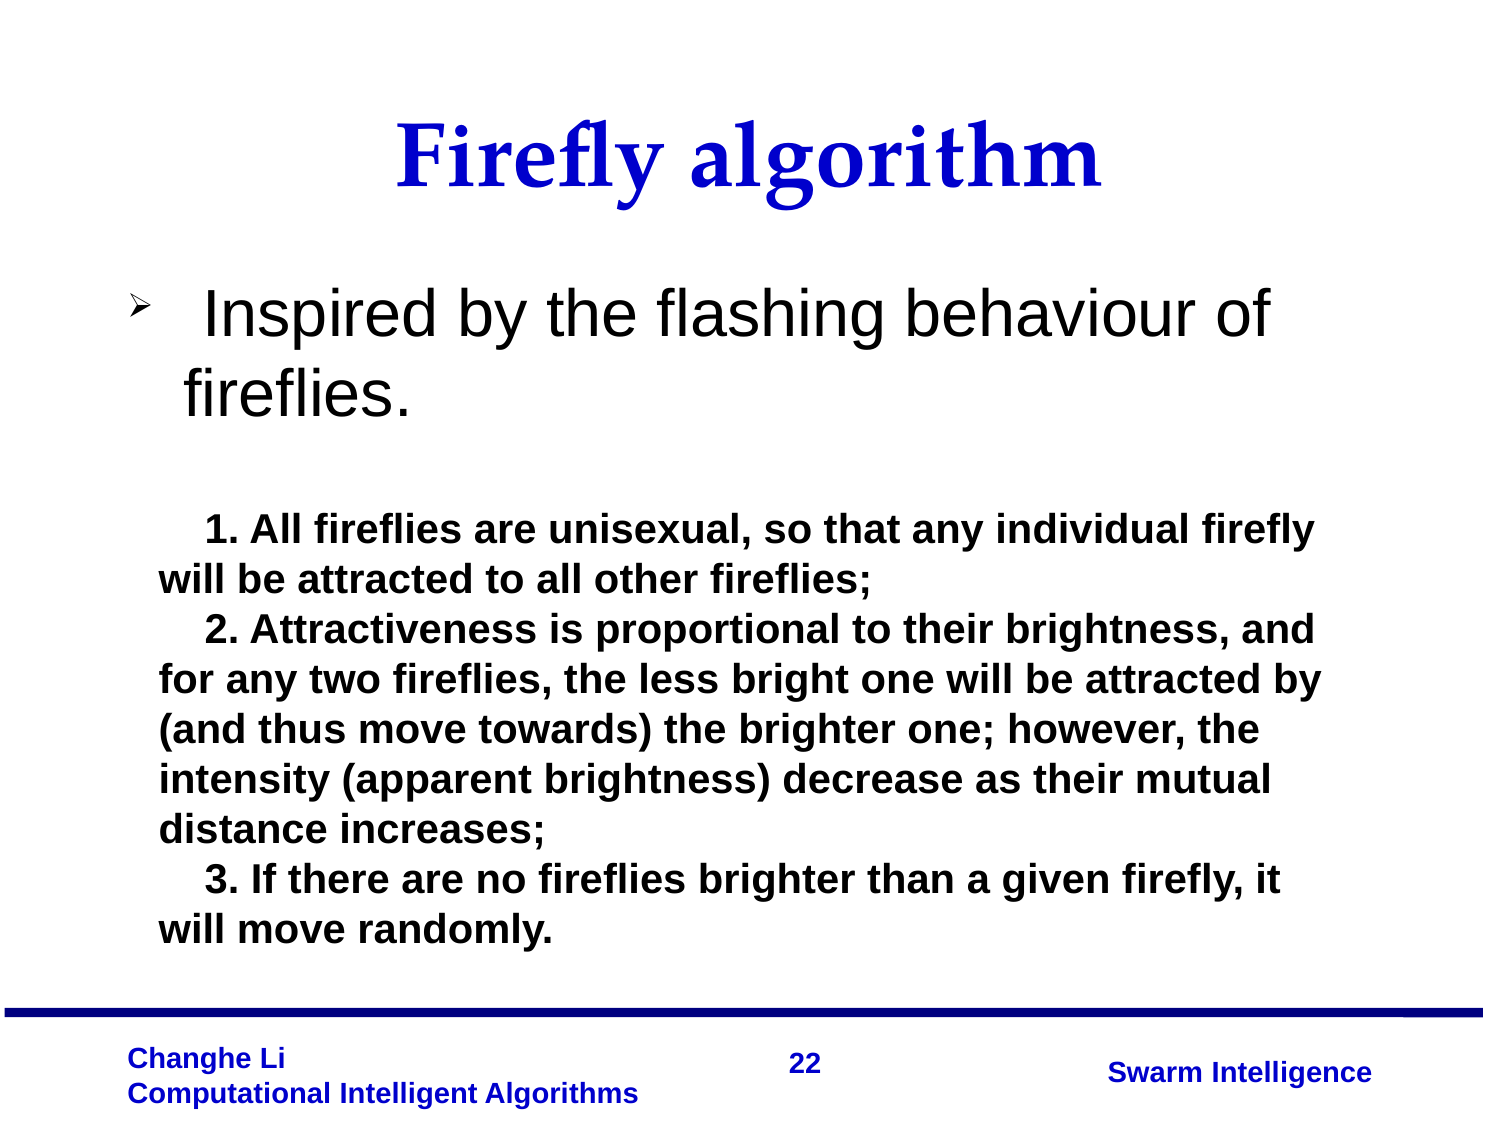

# Firefly algorithm
 Inspired by the flashing behaviour of fireflies.

    1. All fireflies are unisexual, so that any individual firefly will be attracted to all other fireflies;
    2. Attractiveness is proportional to their brightness, and for any two fireflies, the less bright one will be attracted by (and thus move towards) the brighter one; however, the intensity (apparent brightness) decrease as their mutual distance increases;
    3. If there are no fireflies brighter than a given firefly, it will move randomly.